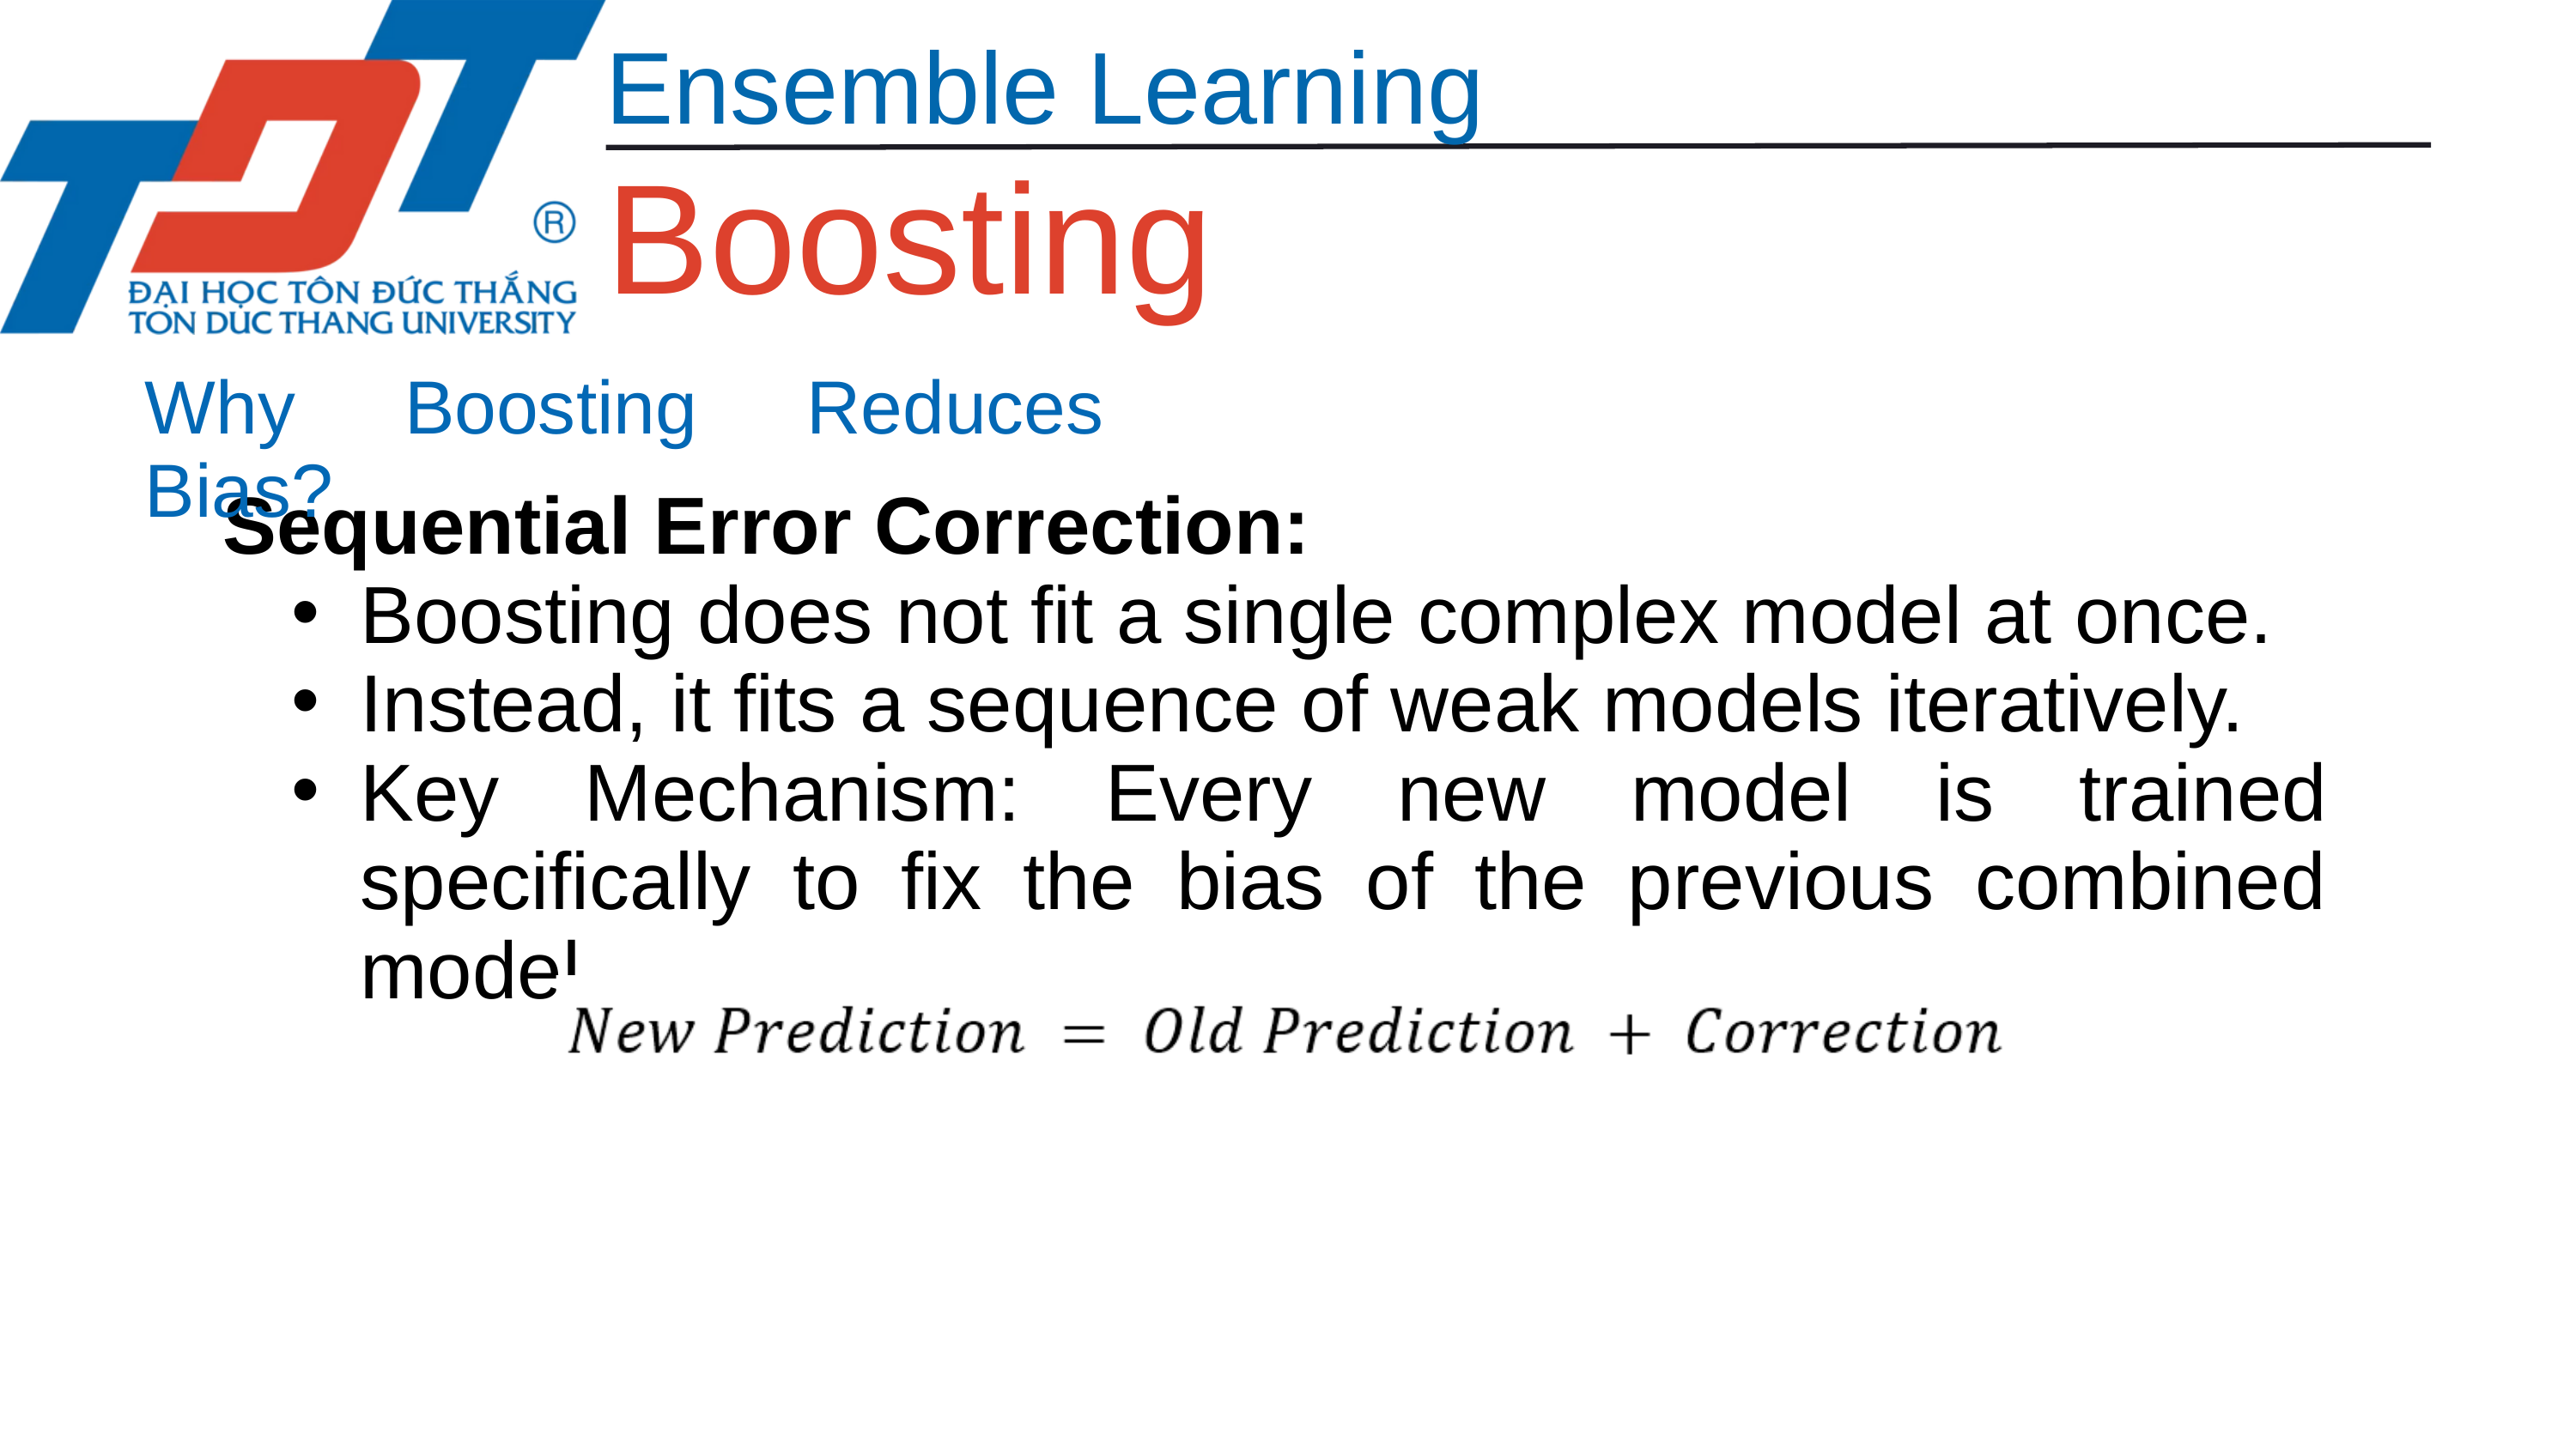

Ensemble Learning

Boosting
Why Boosting Reduces Bias?
Sequential Error Correction:
Boosting does not fit a single complex model at once.
Instead, it fits a sequence of weak models iteratively.
Key Mechanism: Every new model is trained specifically to fix the bias of the previous combined model.